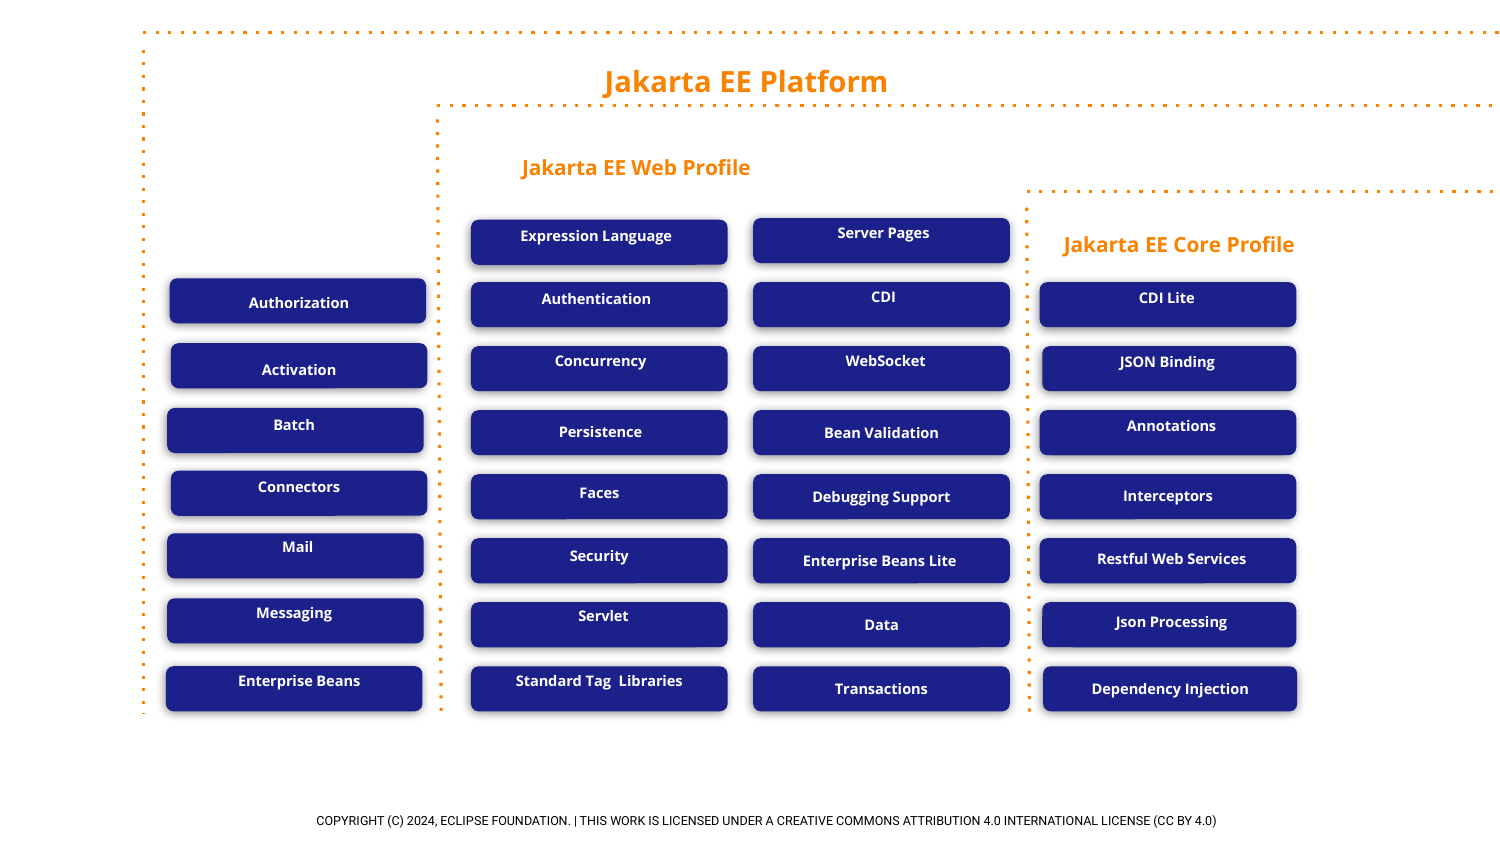

Jakarta EE Platform
Jakarta EE 10 Platform
Jakarta EE Web Profile
Server Pages
Expression Language

Jakarta EE Core Profile

Authorization

Activation

Batch

Connectors

Mail

Messaging

Enterprise Beans

CDI
CDI Lite
Authentication

Concurrency
WebSocket
JSON Binding

Persistence

Annotations

Bean Validation

Debugging Support
Interceptors

Faces
Restful Web Services

Enterprise Beans Lite

Security
Servlet
Json Processing

Data

Dependency Injection 2.0

Standard Tag  Libraries
Dependency Injection

Transactions
COPYRIGHT (C) 2024, ECLIPSE FOUNDATION. | THIS WORK IS LICENSED UNDER A CREATIVE COMMONS ATTRIBUTION 4.0 INTERNATIONAL LICENSE (CC BY 4.0)